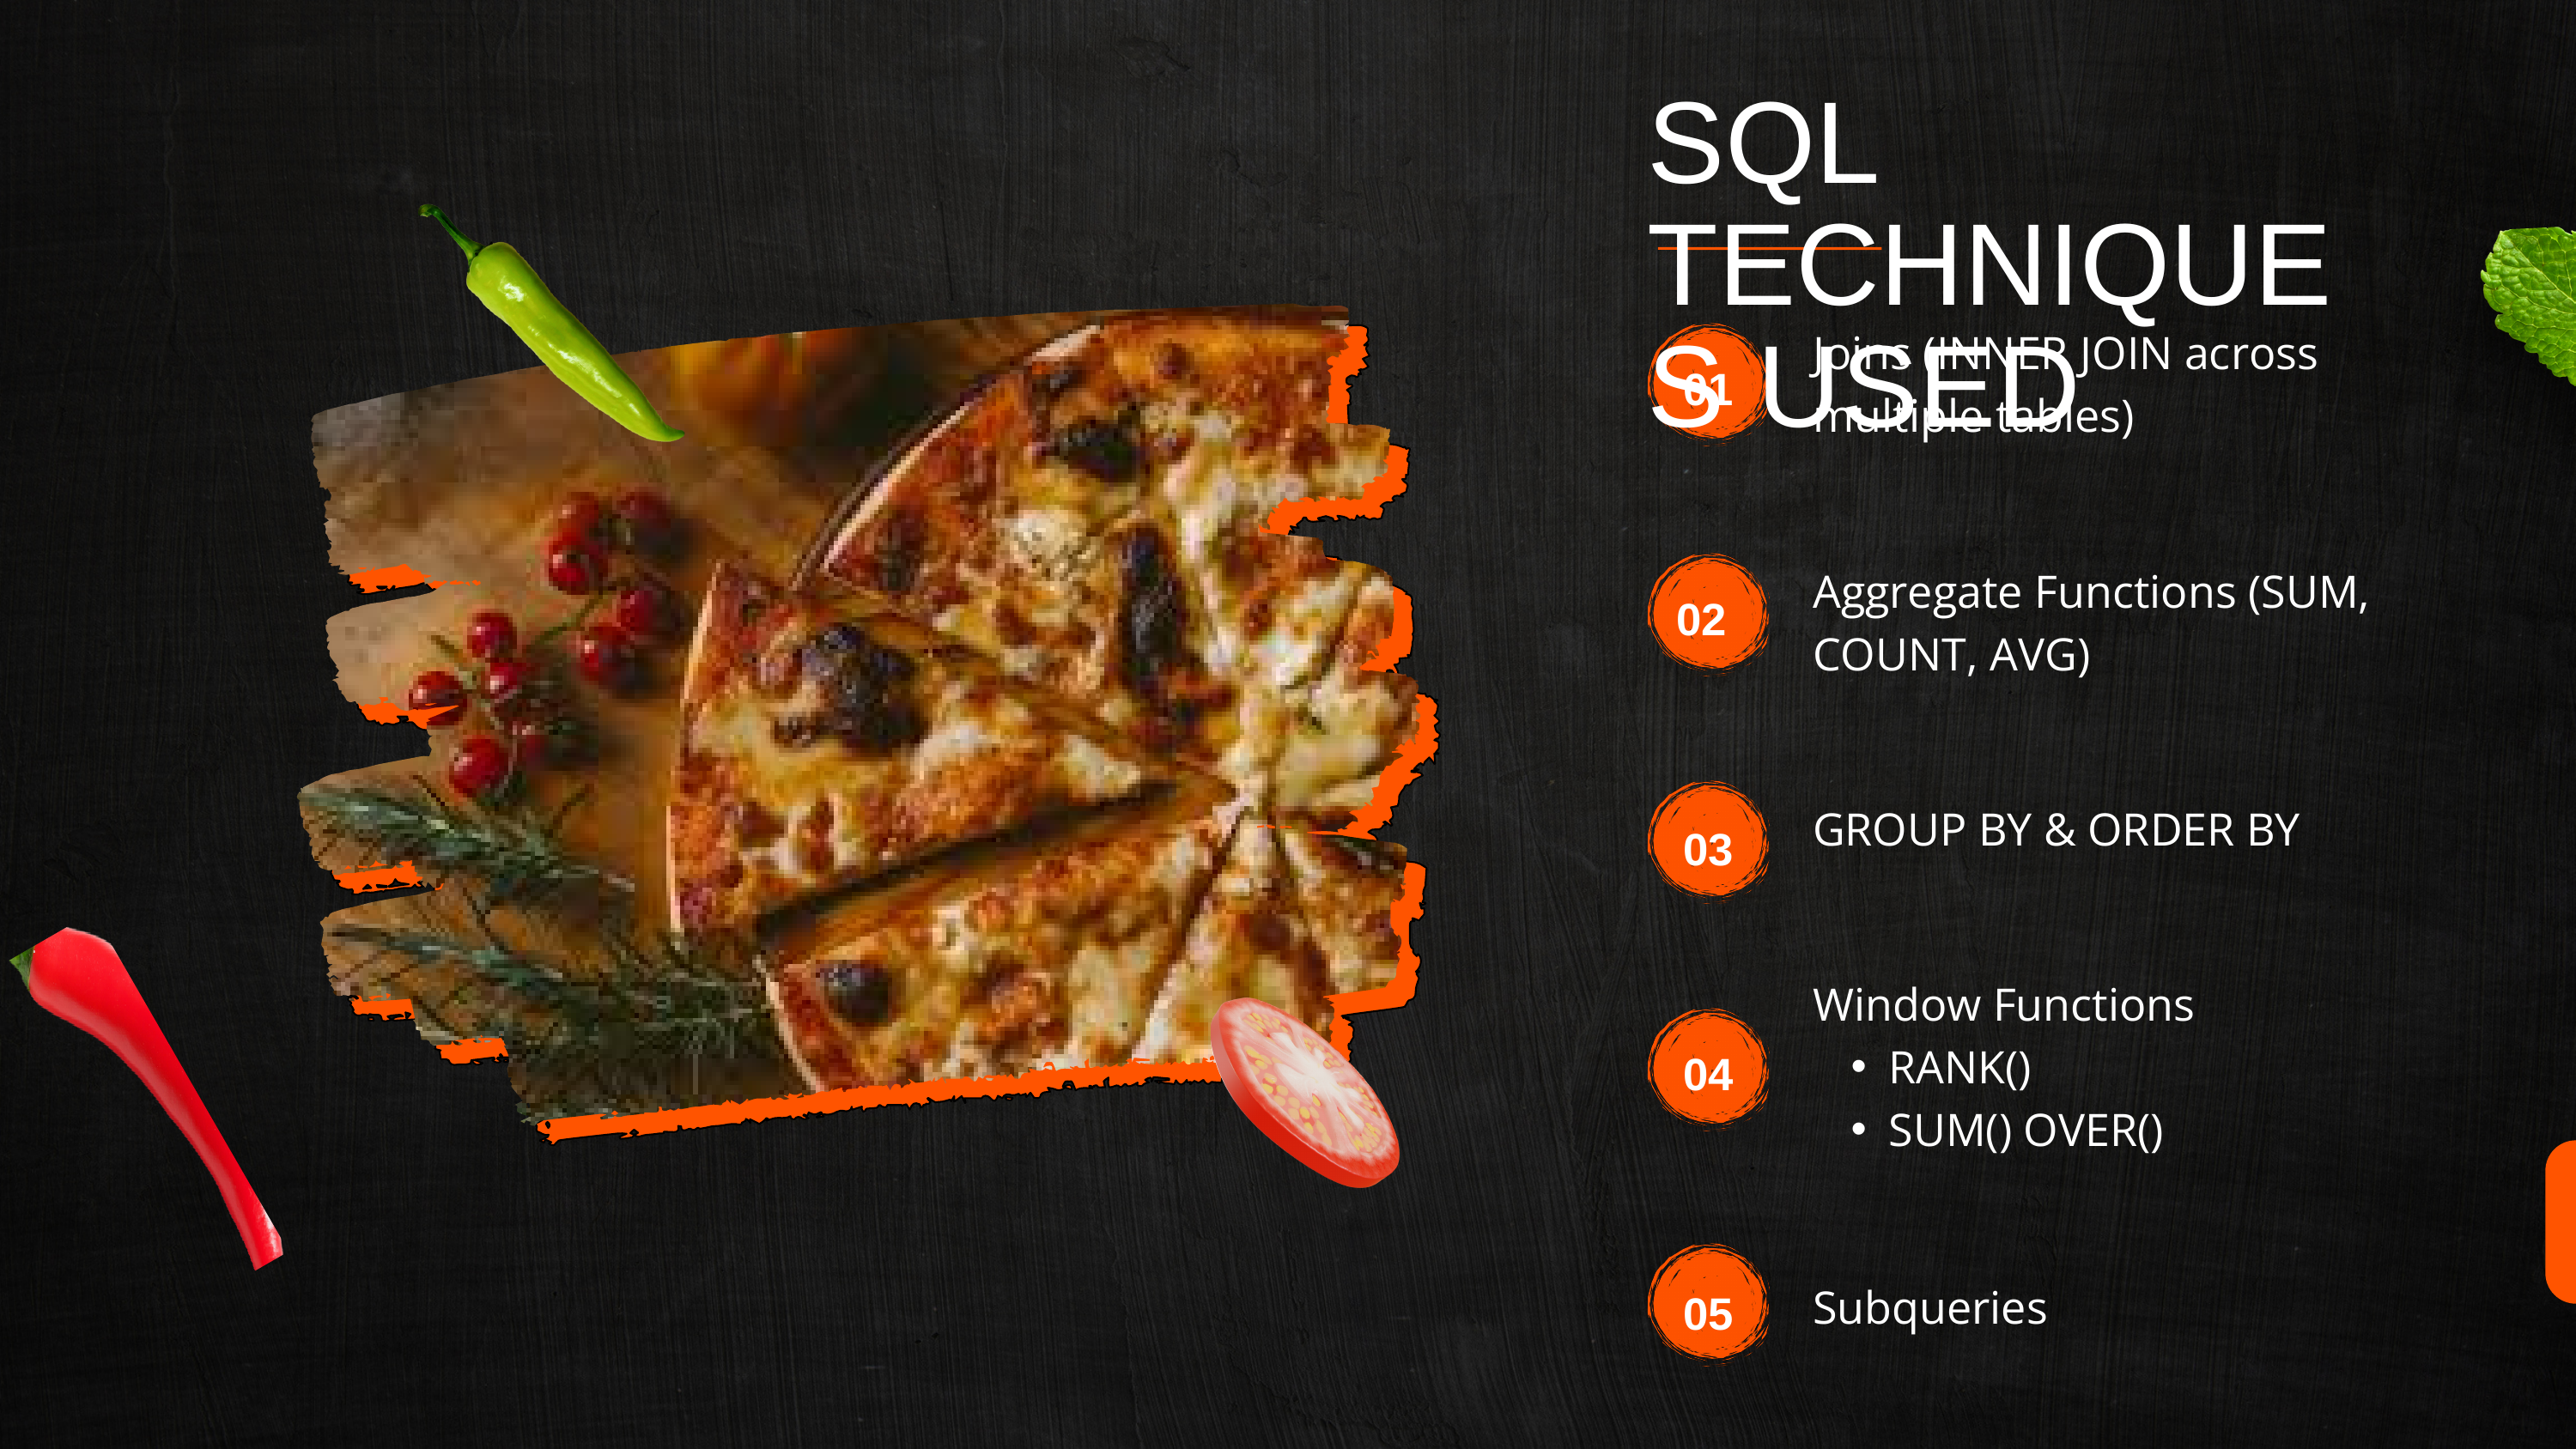

SQL TECHNIQUES USED

Joins (INNER JOIN across multiple tables)

01

Aggregate Functions (SUM, COUNT, AVG)
02

GROUP BY & ORDER BY
03
Window Functions
RANK()
SUM() OVER()

04

Subqueries
05